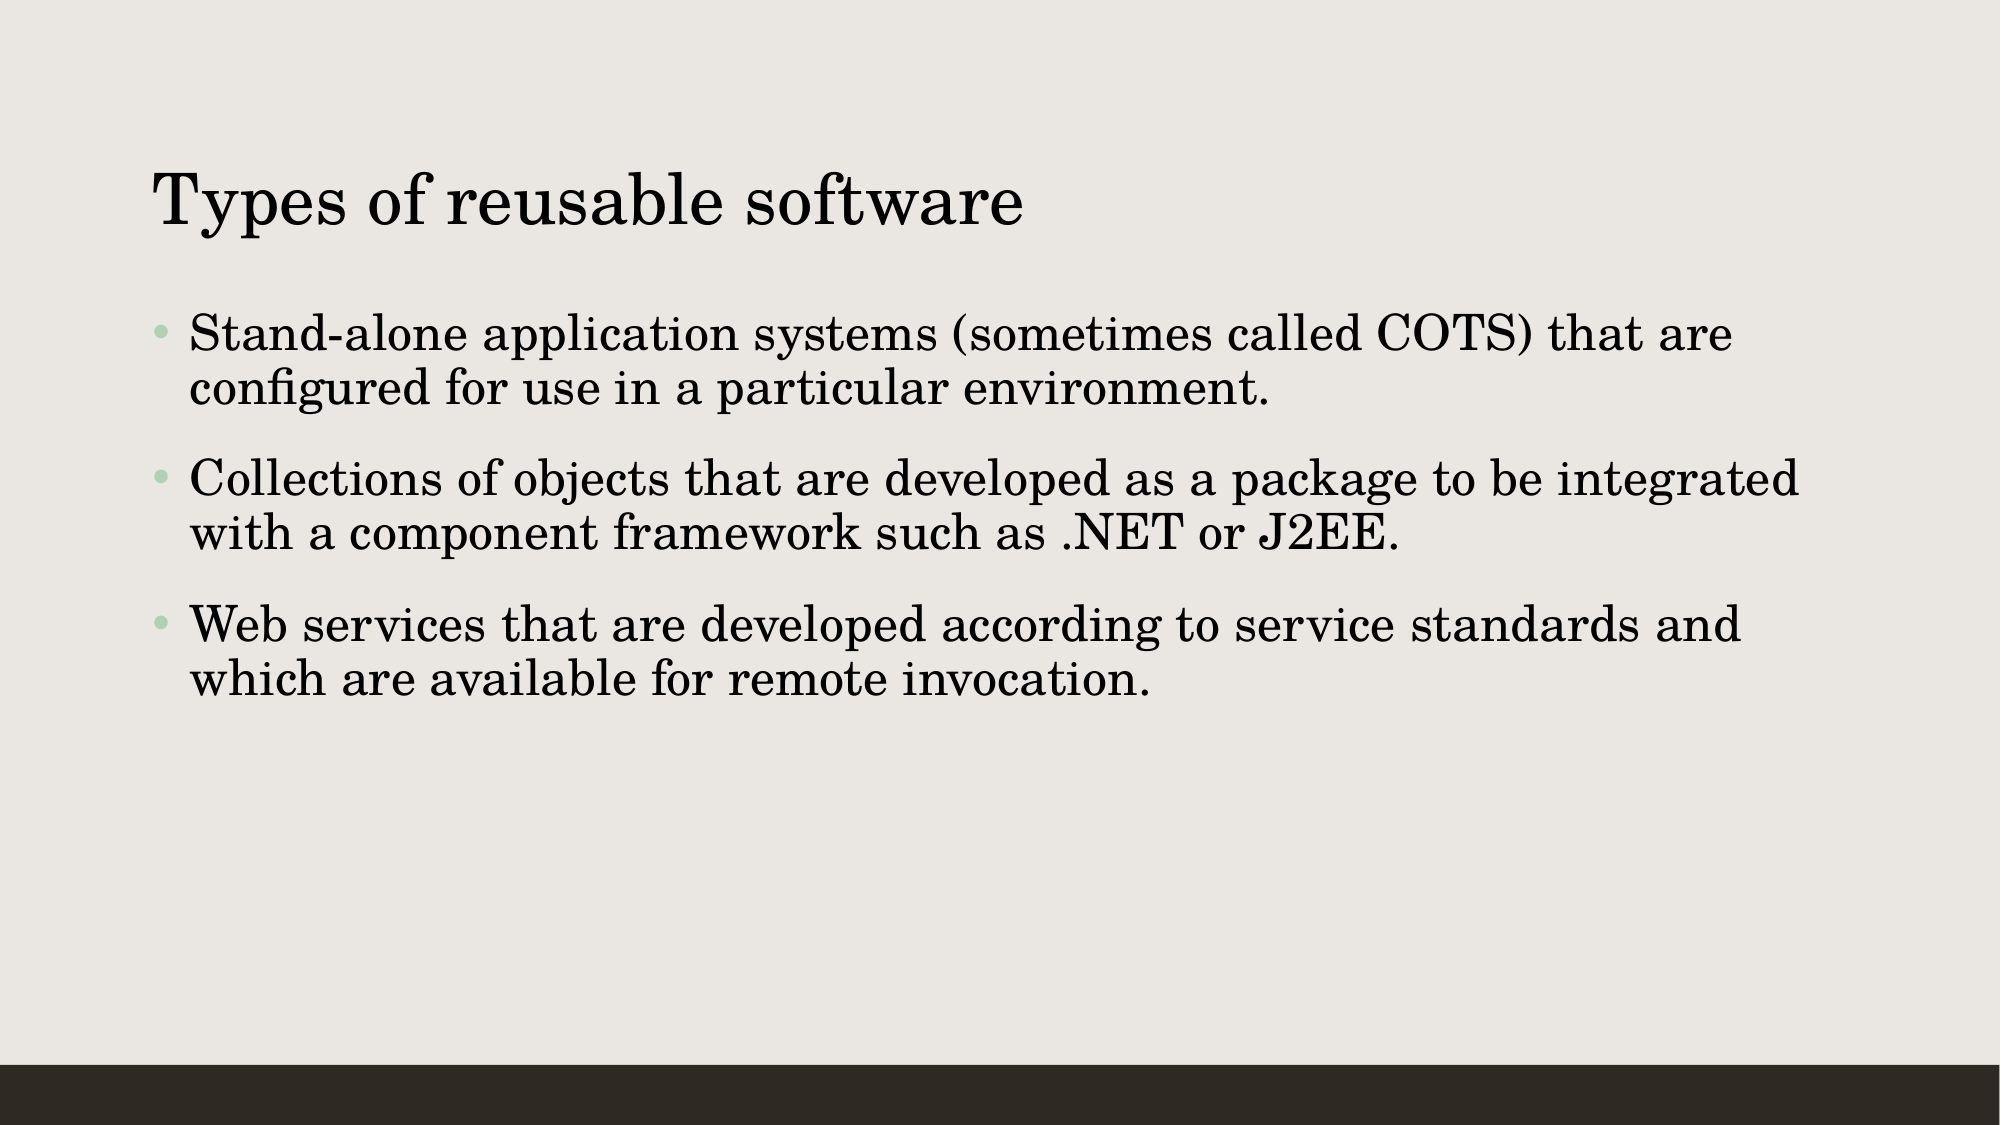

# Types of reusable software
Stand-alone application systems (sometimes called COTS) that are configured for use in a particular environment.
Collections of objects that are developed as a package to be integrated with a component framework such as .NET or J2EE.
Web services that are developed according to service standards and which are available for remote invocation.